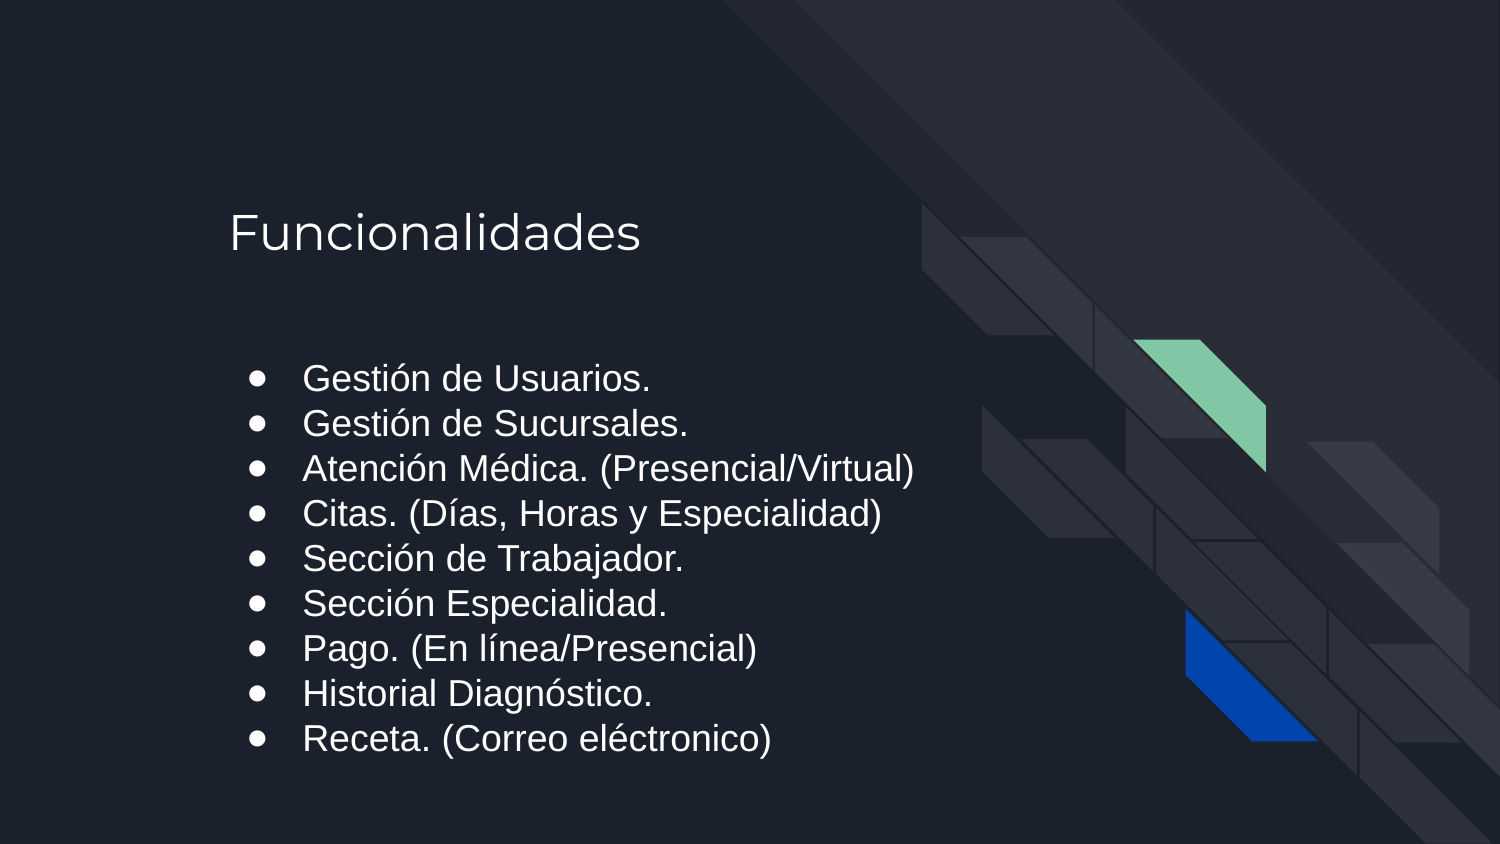

Funcionalidades
Gestión de Usuarios.
Gestión de Sucursales.
Atención Médica. (Presencial/Virtual)
Citas. (Días, Horas y Especialidad)
Sección de Trabajador.
Sección Especialidad.
Pago. (En línea/Presencial)
Historial Diagnóstico.
Receta. (Correo eléctronico)